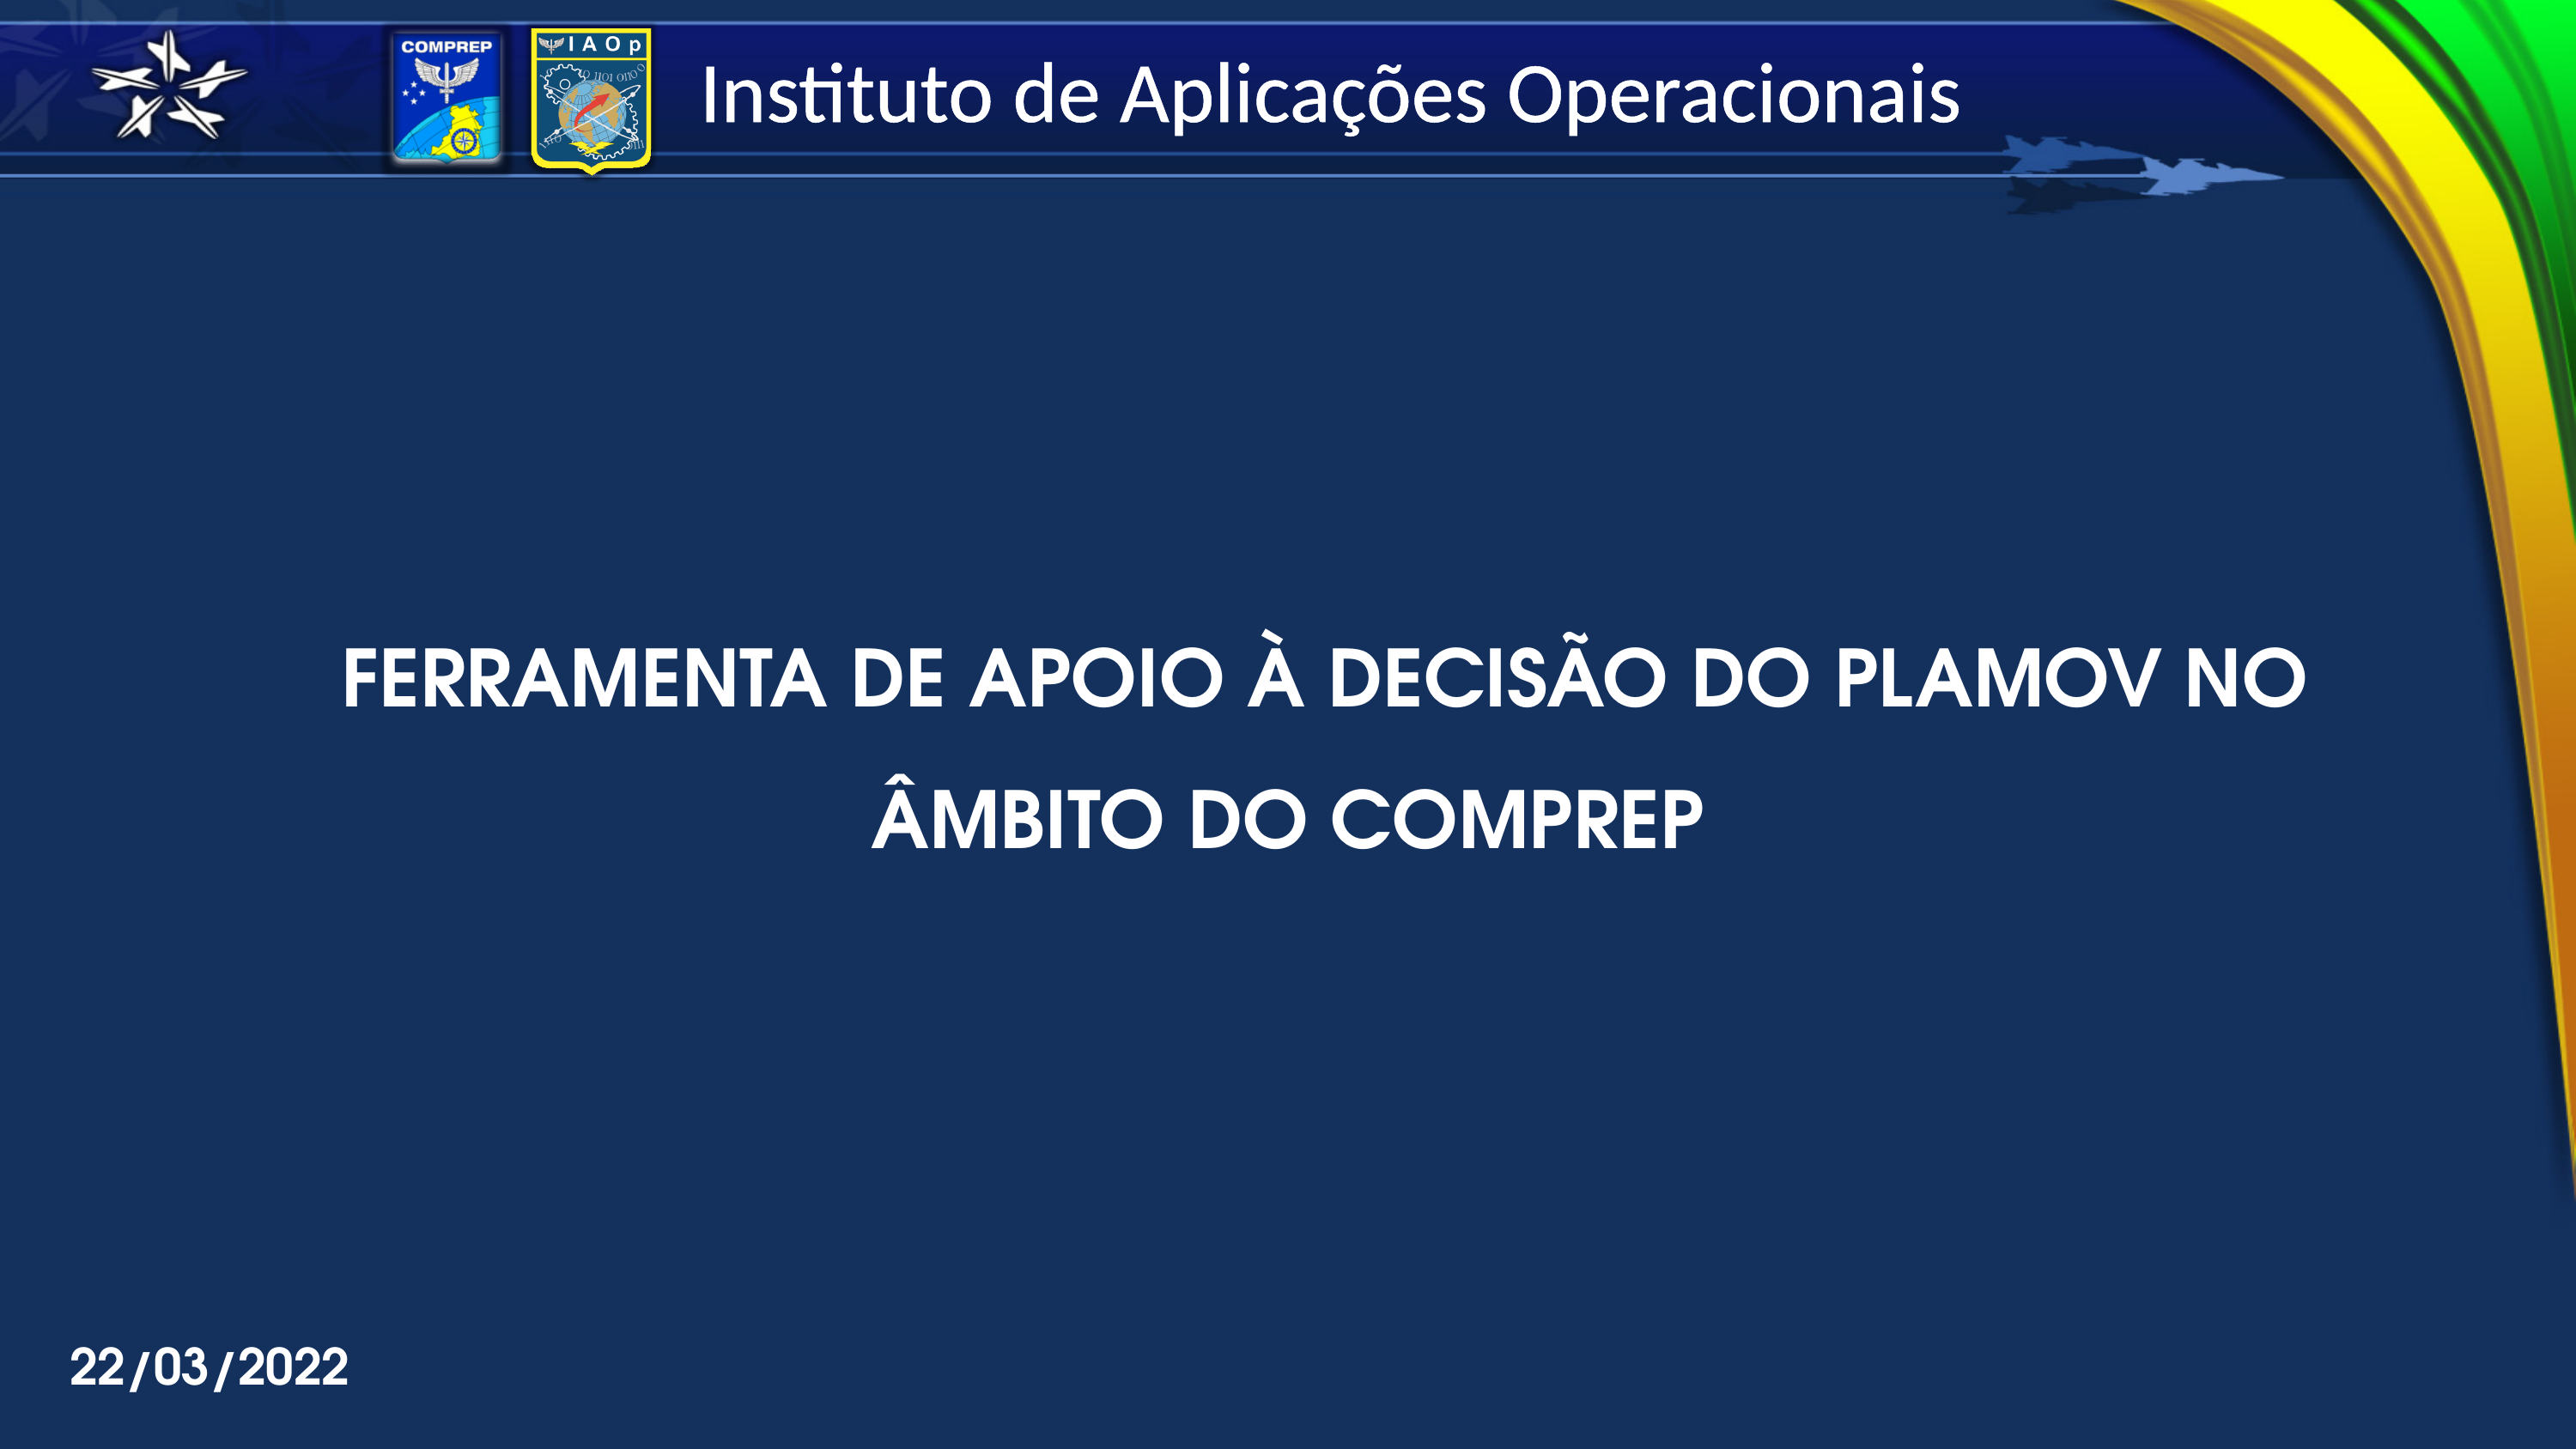

Instituto de Aplicações Operacionais
FERRAMENTA DE APOIO À DECISÃO DO PLAMOV NO ÂMBITO DO COMPREP
22/03/2022